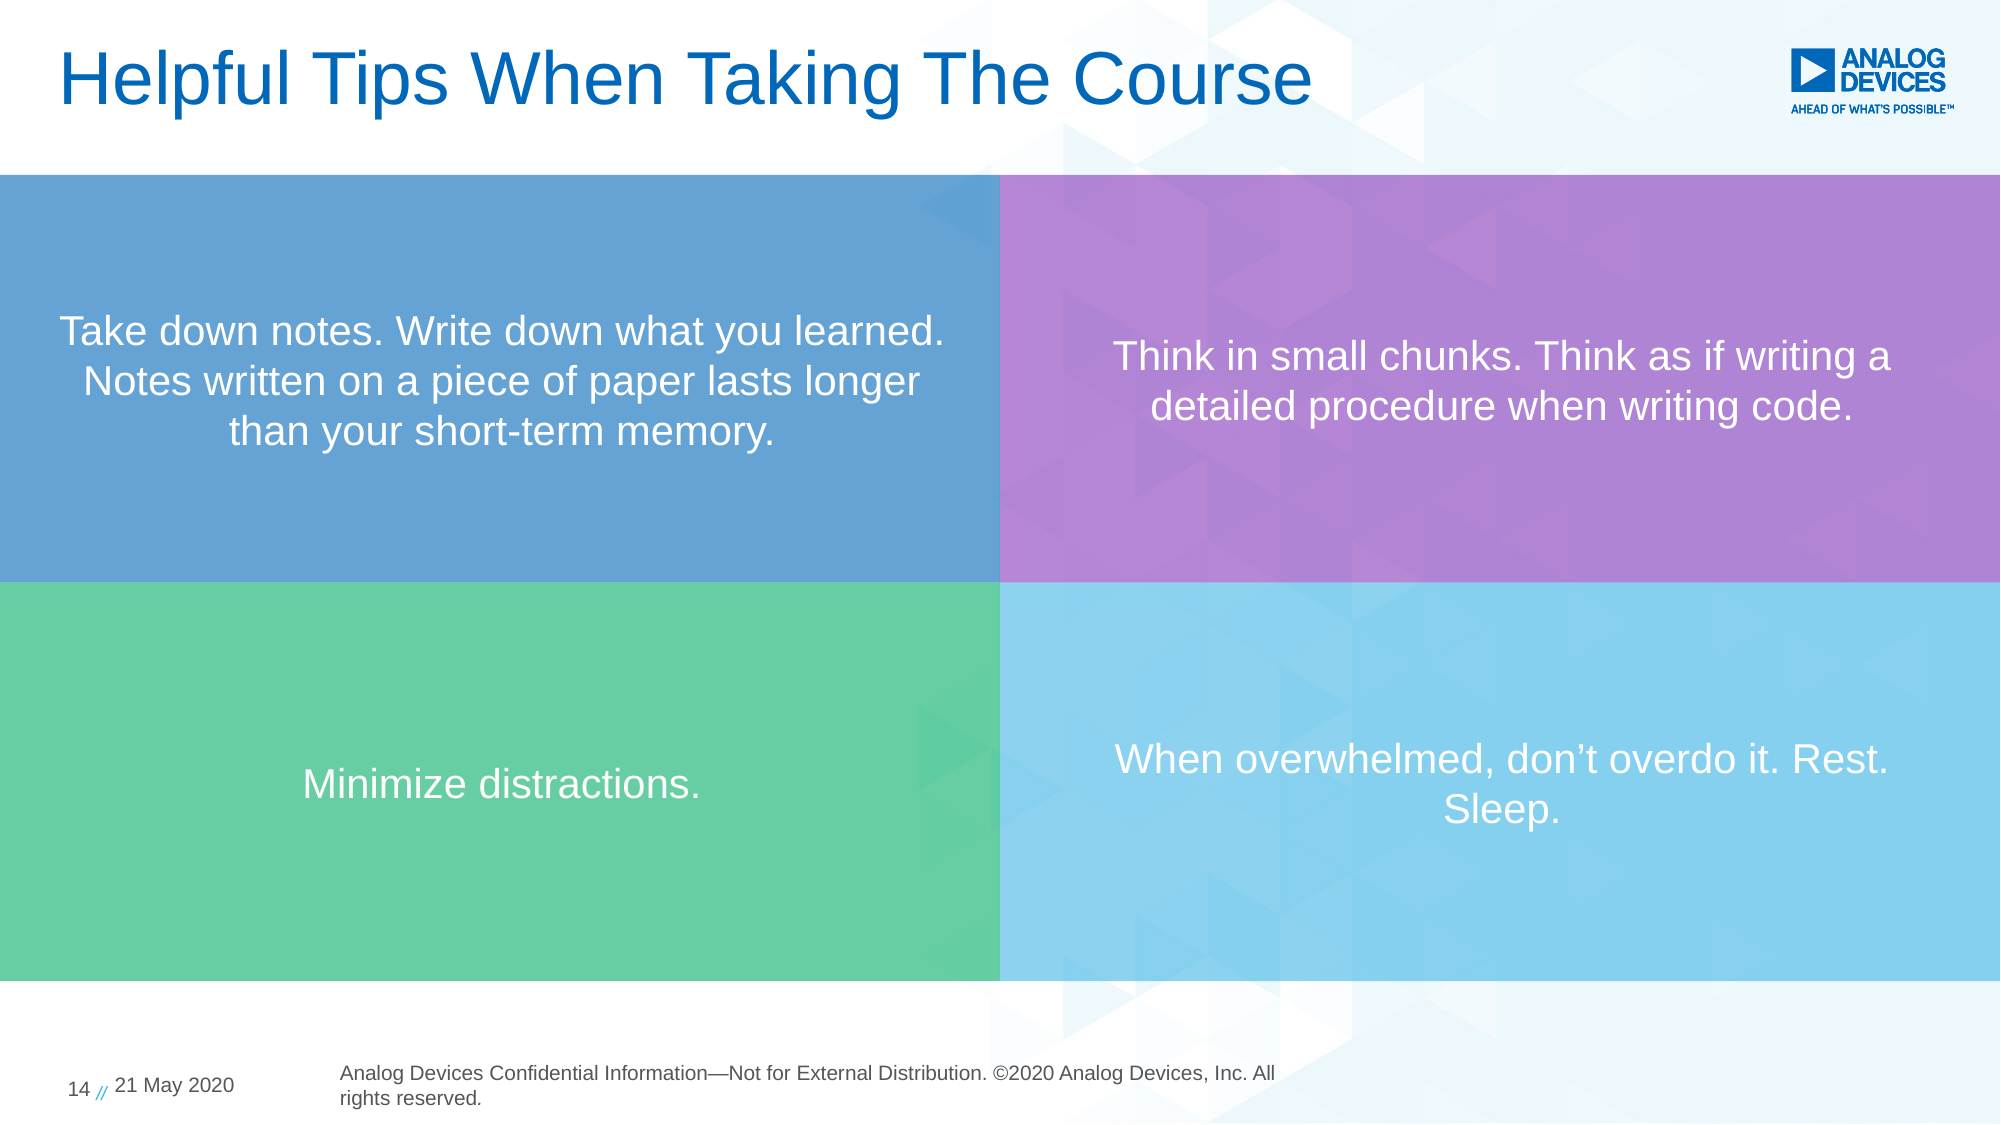

# Helpful Tips When Taking The Course
Take down notes. Write down what you learned. Notes written on a piece of paper lasts longer than your short-term memory.
Think in small chunks. Think as if writing a detailed procedure when writing code.
Minimize distractions.
When overwhelmed, don’t overdo it. Rest. Sleep.
14 //
21 May 2020
Analog Devices Confidential Information—Not for External Distribution. ©2020 Analog Devices, Inc. All rights reserved.